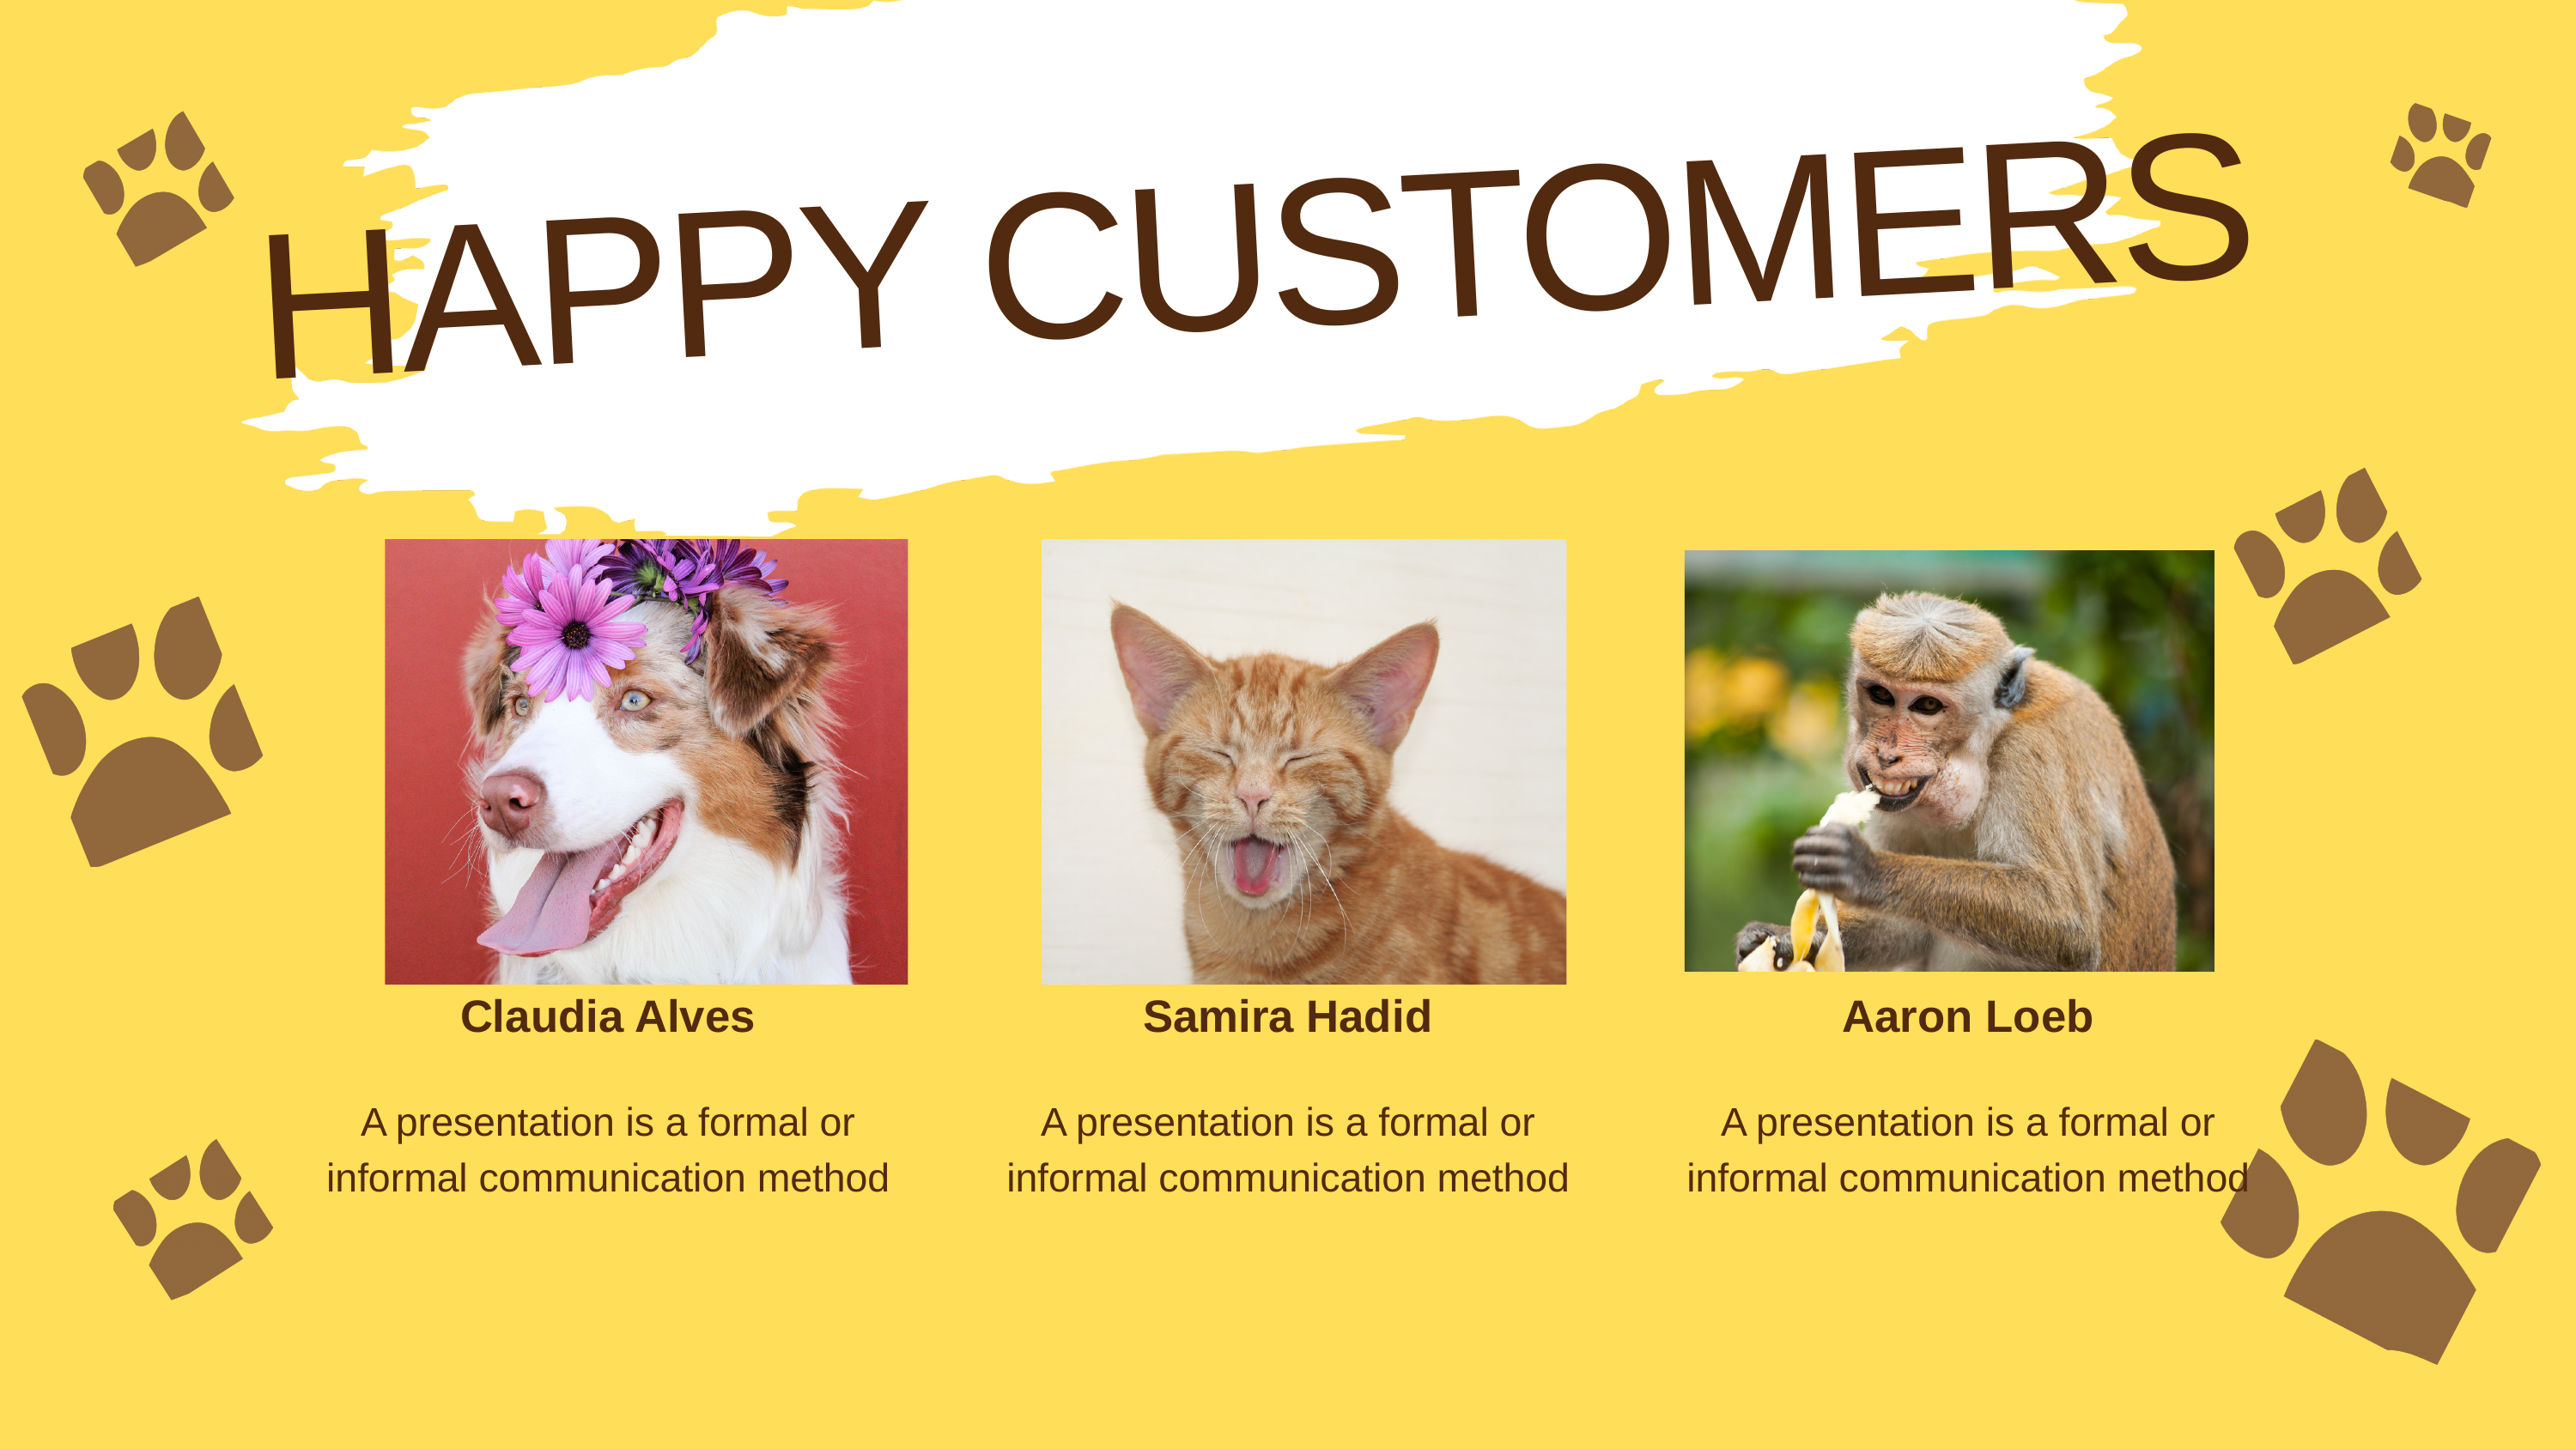

HAPPY CUSTOMERS

Claudia Alves
Samira Hadid
Aaron Loeb

A presentation is a formal or informal communication method
A presentation is a formal or informal communication method
A presentation is a formal or informal communication method